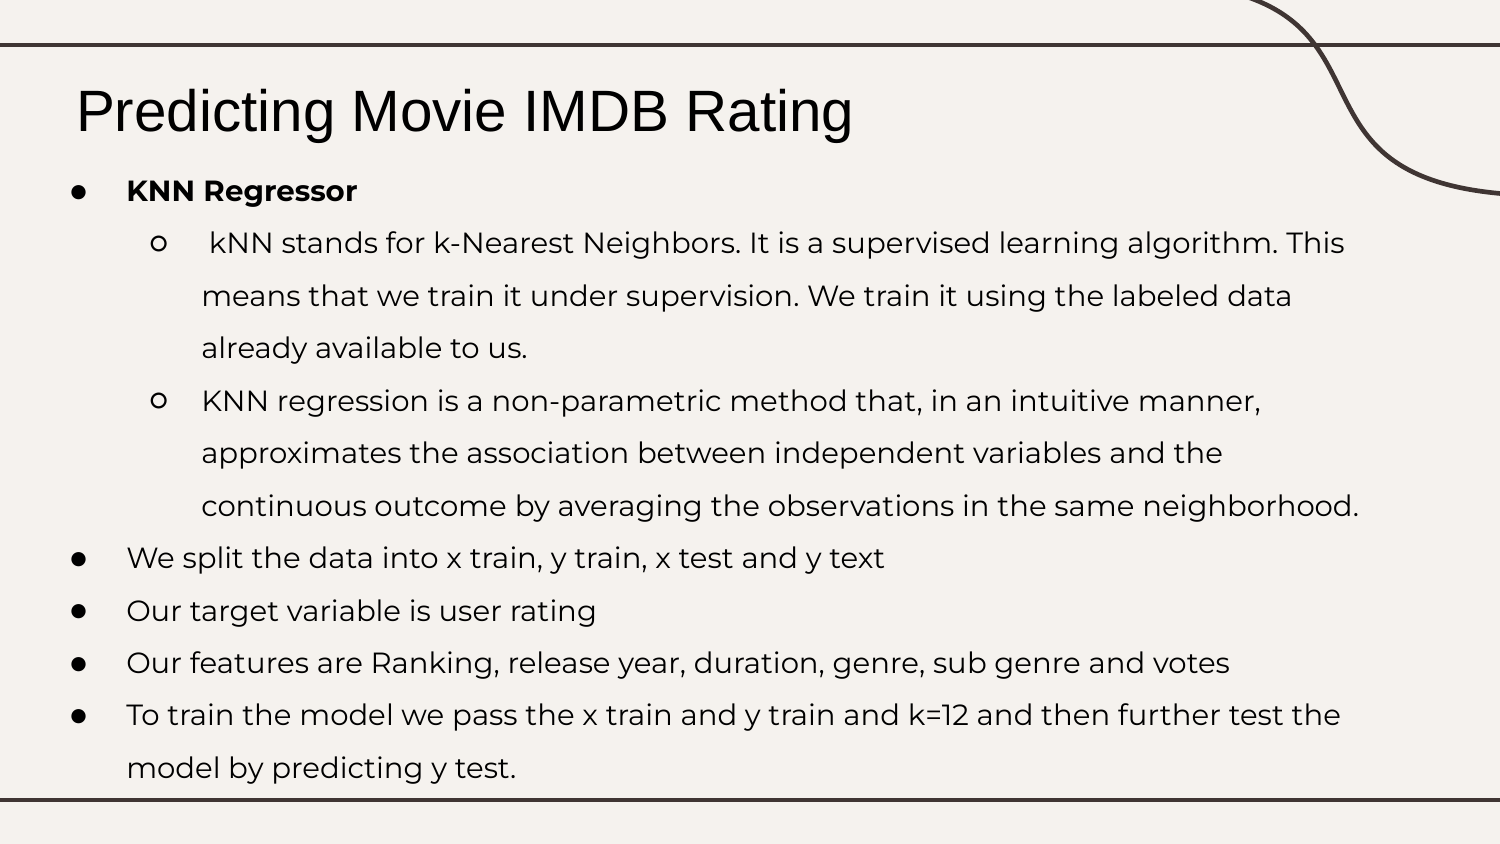

# Predicting Movie IMDB Rating
KNN Regressor
 kNN stands for k-Nearest Neighbors. It is a supervised learning algorithm. This means that we train it under supervision. We train it using the labeled data already available to us.
KNN regression is a non-parametric method that, in an intuitive manner, approximates the association between independent variables and the continuous outcome by averaging the observations in the same neighborhood.
We split the data into x train, y train, x test and y text
Our target variable is user rating
Our features are Ranking, release year, duration, genre, sub genre and votes
To train the model we pass the x train and y train and k=12 and then further test the model by predicting y test.